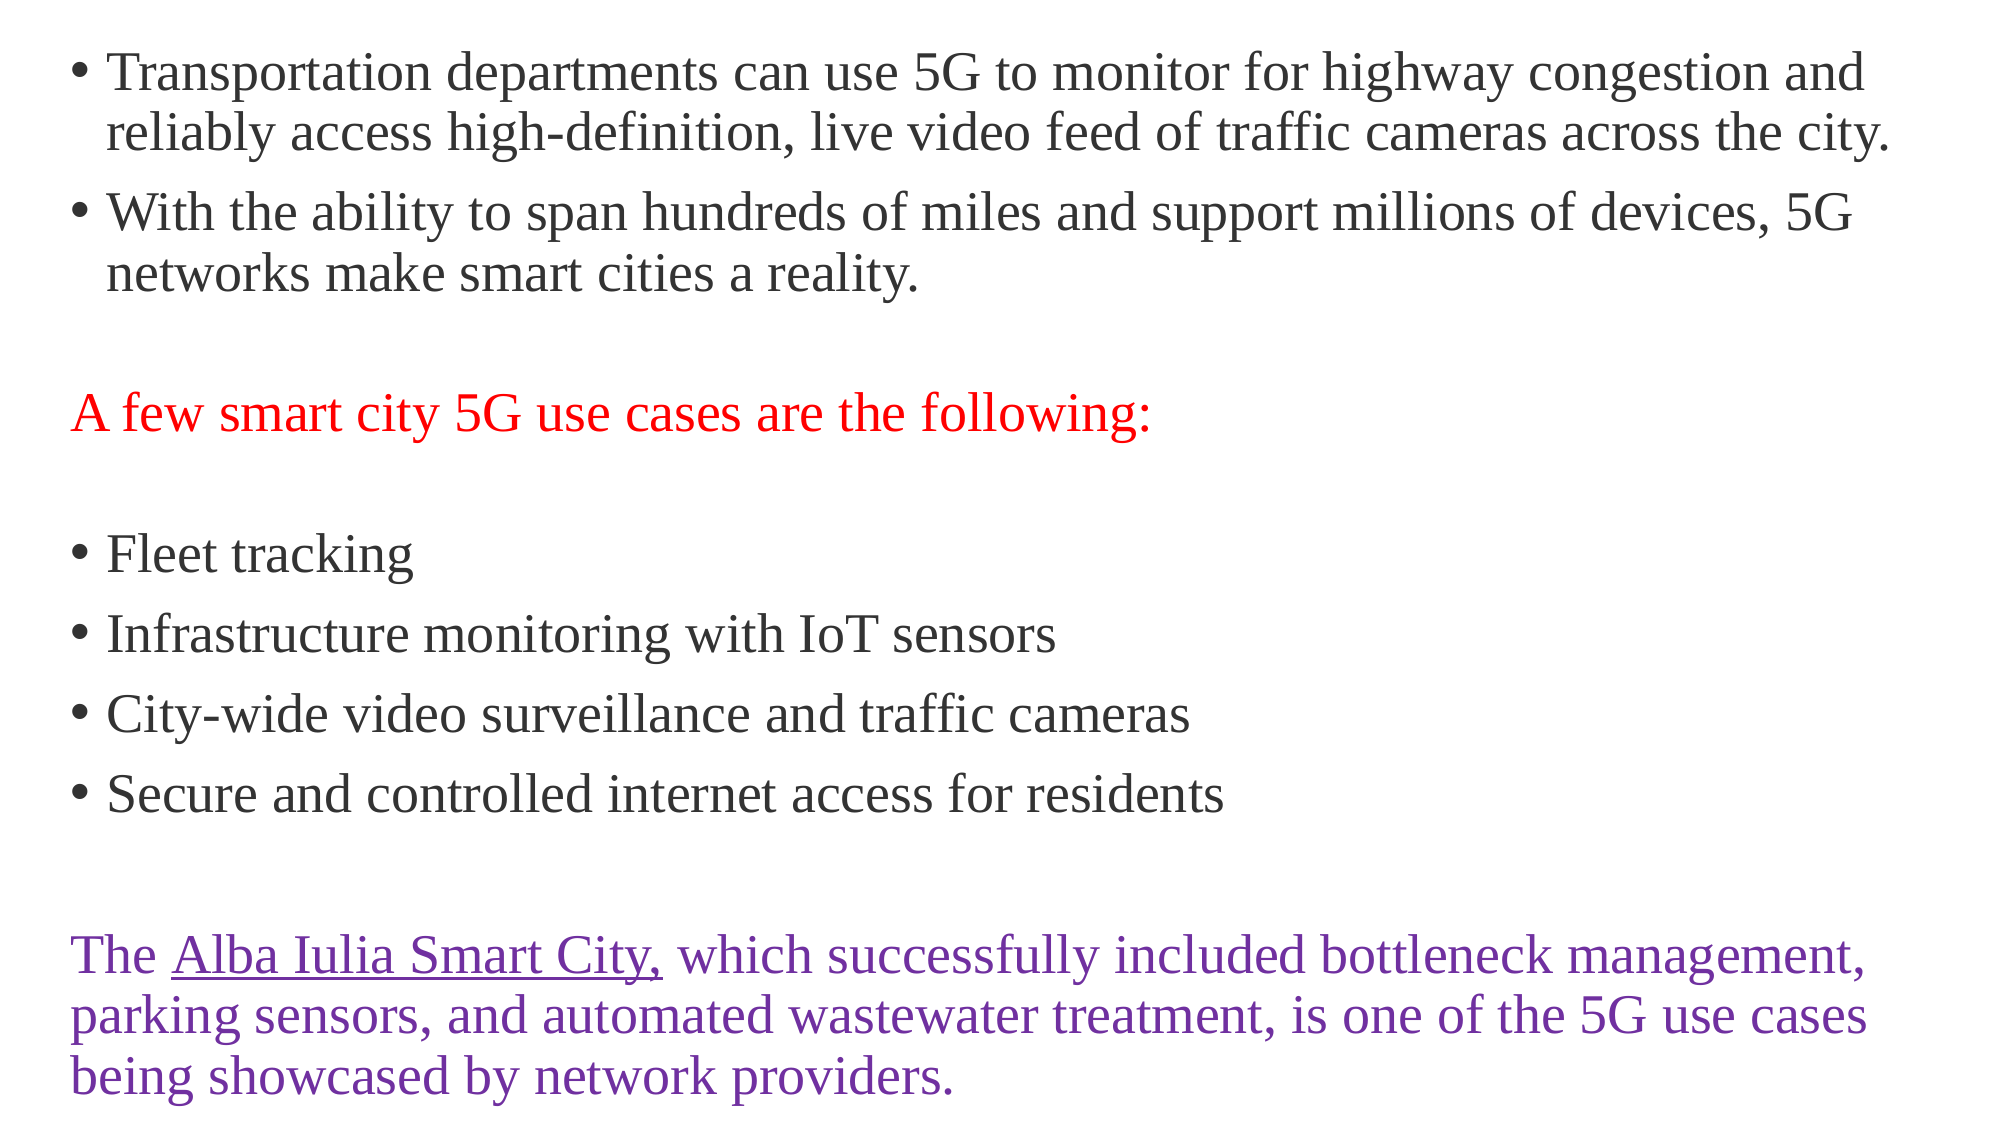

Transportation departments can use 5G to monitor for highway congestion and reliably access high-definition, live video feed of traffic cameras across the city.
With the ability to span hundreds of miles and support millions of devices, 5G networks make smart cities a reality.
A few smart city 5G use cases are the following:
Fleet tracking
Infrastructure monitoring with IoT sensors
City-wide video surveillance and traffic cameras
Secure and controlled internet access for residents

The Alba Iulia Smart City, which successfully included bottleneck management, parking sensors, and automated wastewater treatment, is one of the 5G use cases being showcased by network providers.